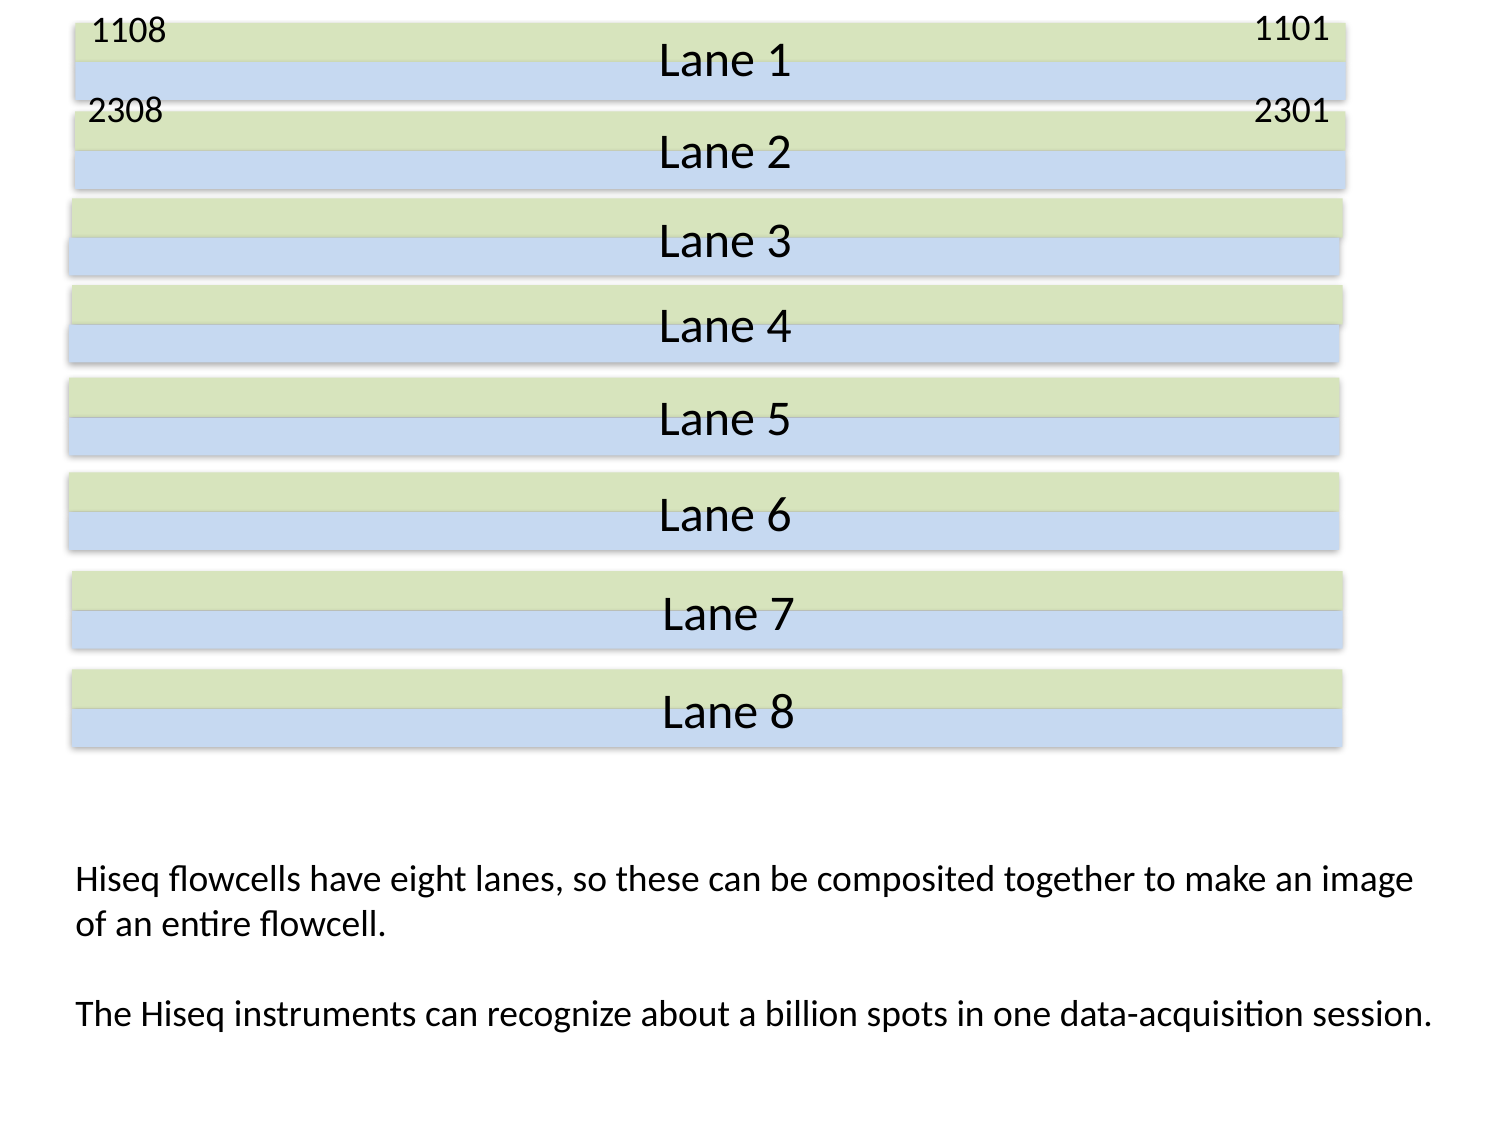

1101
1108
Lane 1

2308
2301

Lane 2

Lane 3

Lane 4

Lane 5

Lane 6

Lane 7

Lane 8

Hiseq flowcells have eight lanes, so these can be composited together to make an image
of an entire flowcell.

The Hiseq instruments can recognize about a billion spots in one data-acquisition session.